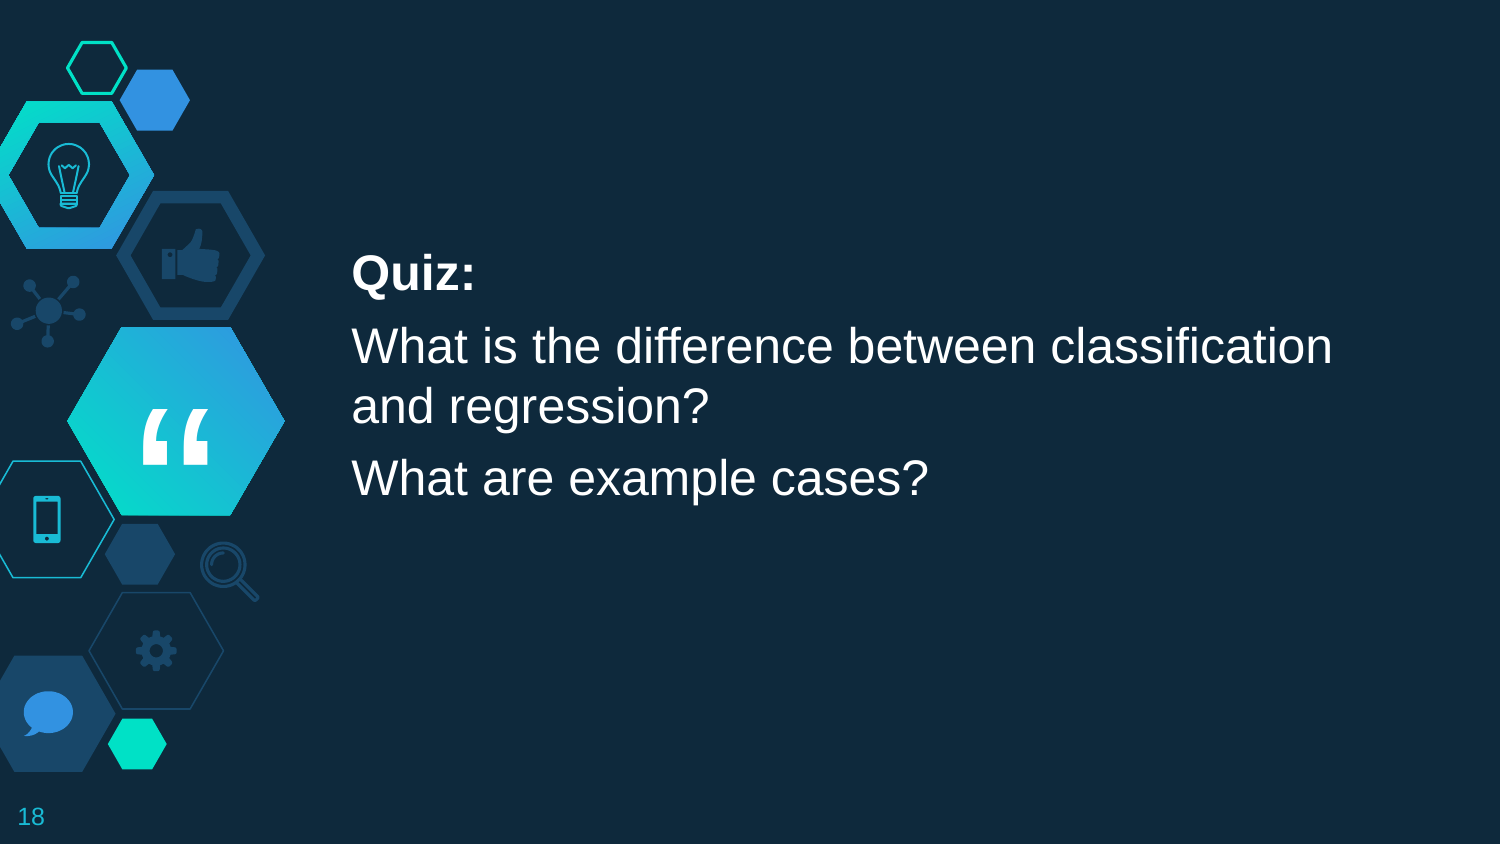

Quiz:
What is the difference between classification and regression?
What are example cases?

18